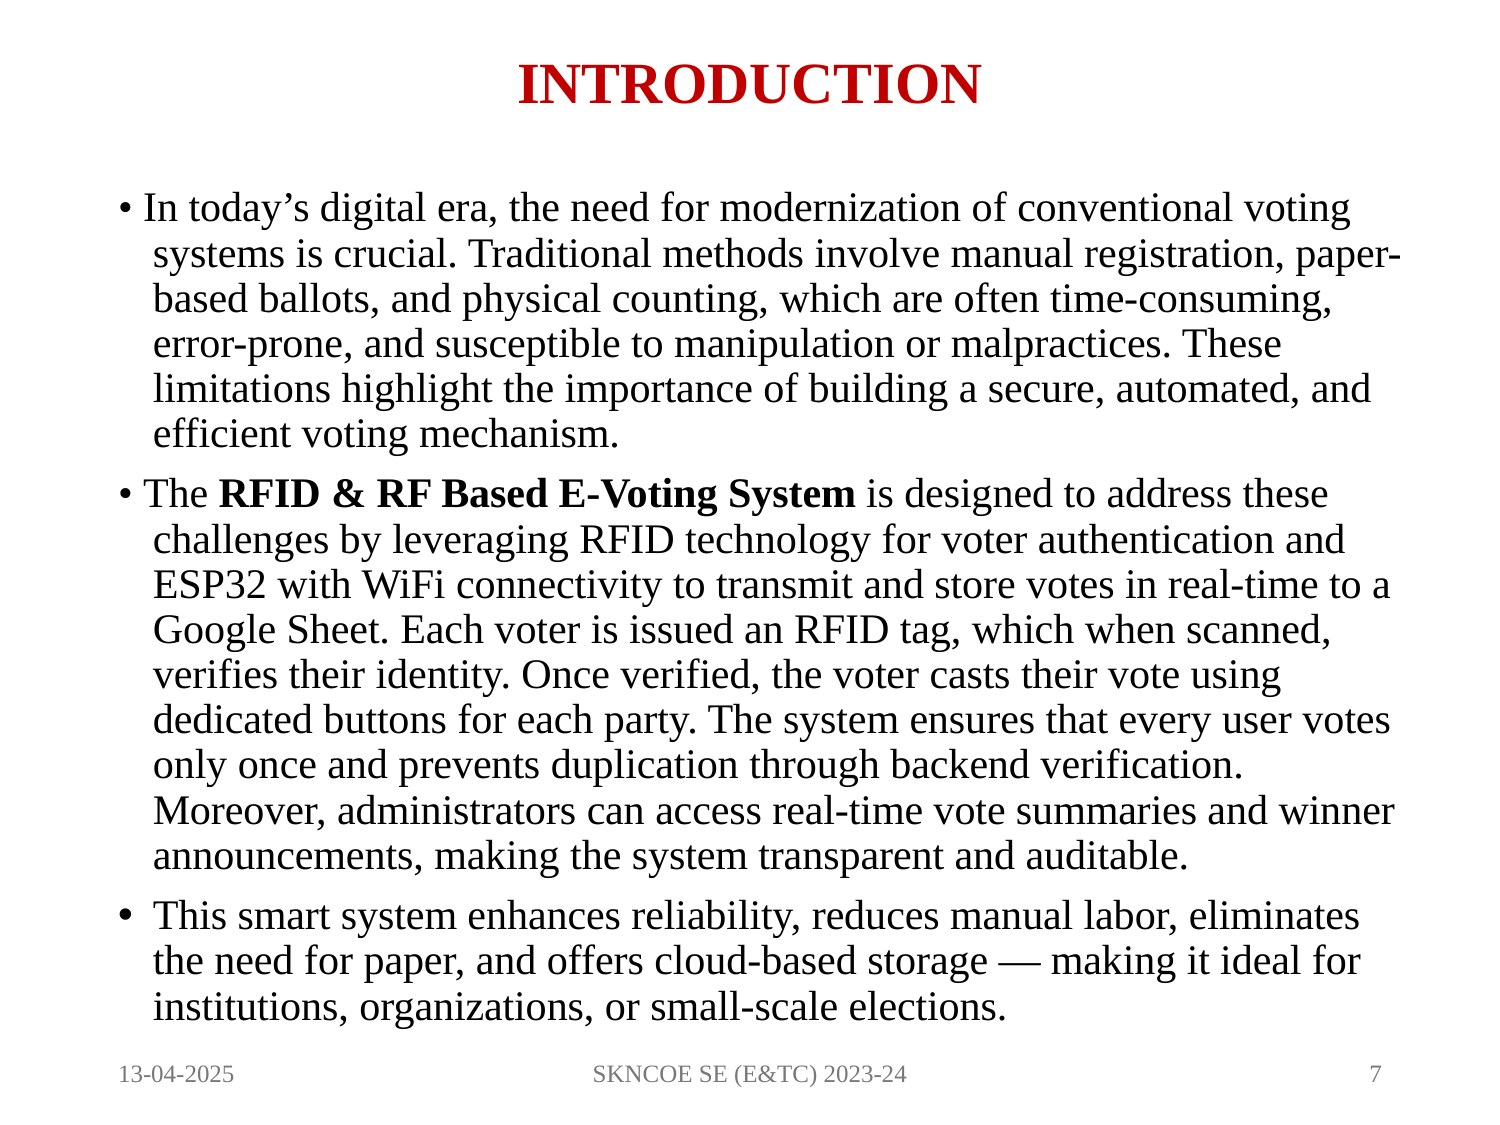

# INTRODUCTION
• In today’s digital era, the need for modernization of conventional voting systems is crucial. Traditional methods involve manual registration, paper-based ballots, and physical counting, which are often time-consuming, error-prone, and susceptible to manipulation or malpractices. These limitations highlight the importance of building a secure, automated, and efficient voting mechanism.
• The RFID & RF Based E-Voting System is designed to address these challenges by leveraging RFID technology for voter authentication and ESP32 with WiFi connectivity to transmit and store votes in real-time to a Google Sheet. Each voter is issued an RFID tag, which when scanned, verifies their identity. Once verified, the voter casts their vote using dedicated buttons for each party. The system ensures that every user votes only once and prevents duplication through backend verification. Moreover, administrators can access real-time vote summaries and winner announcements, making the system transparent and auditable.
This smart system enhances reliability, reduces manual labor, eliminates the need for paper, and offers cloud-based storage — making it ideal for institutions, organizations, or small-scale elections.

13-04-2025
SKNCOE SE (E&TC) 2023-24
7